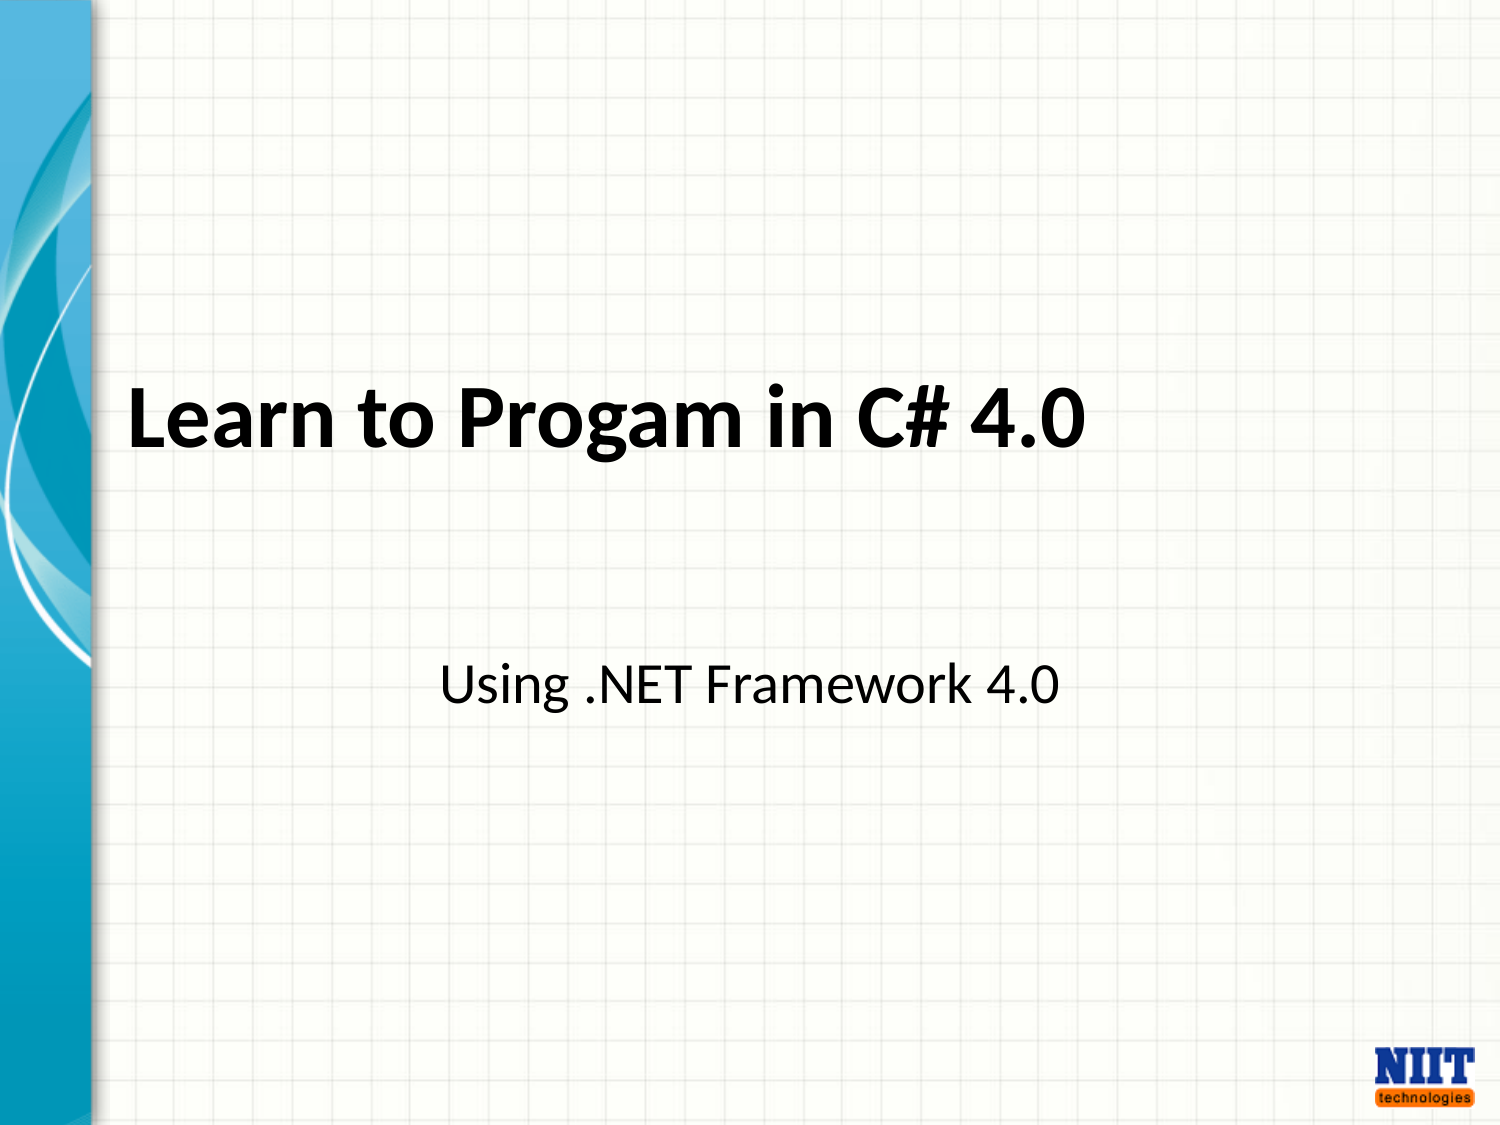

# Learn to Progam in C# 4.0
Using .NET Framework 4.0